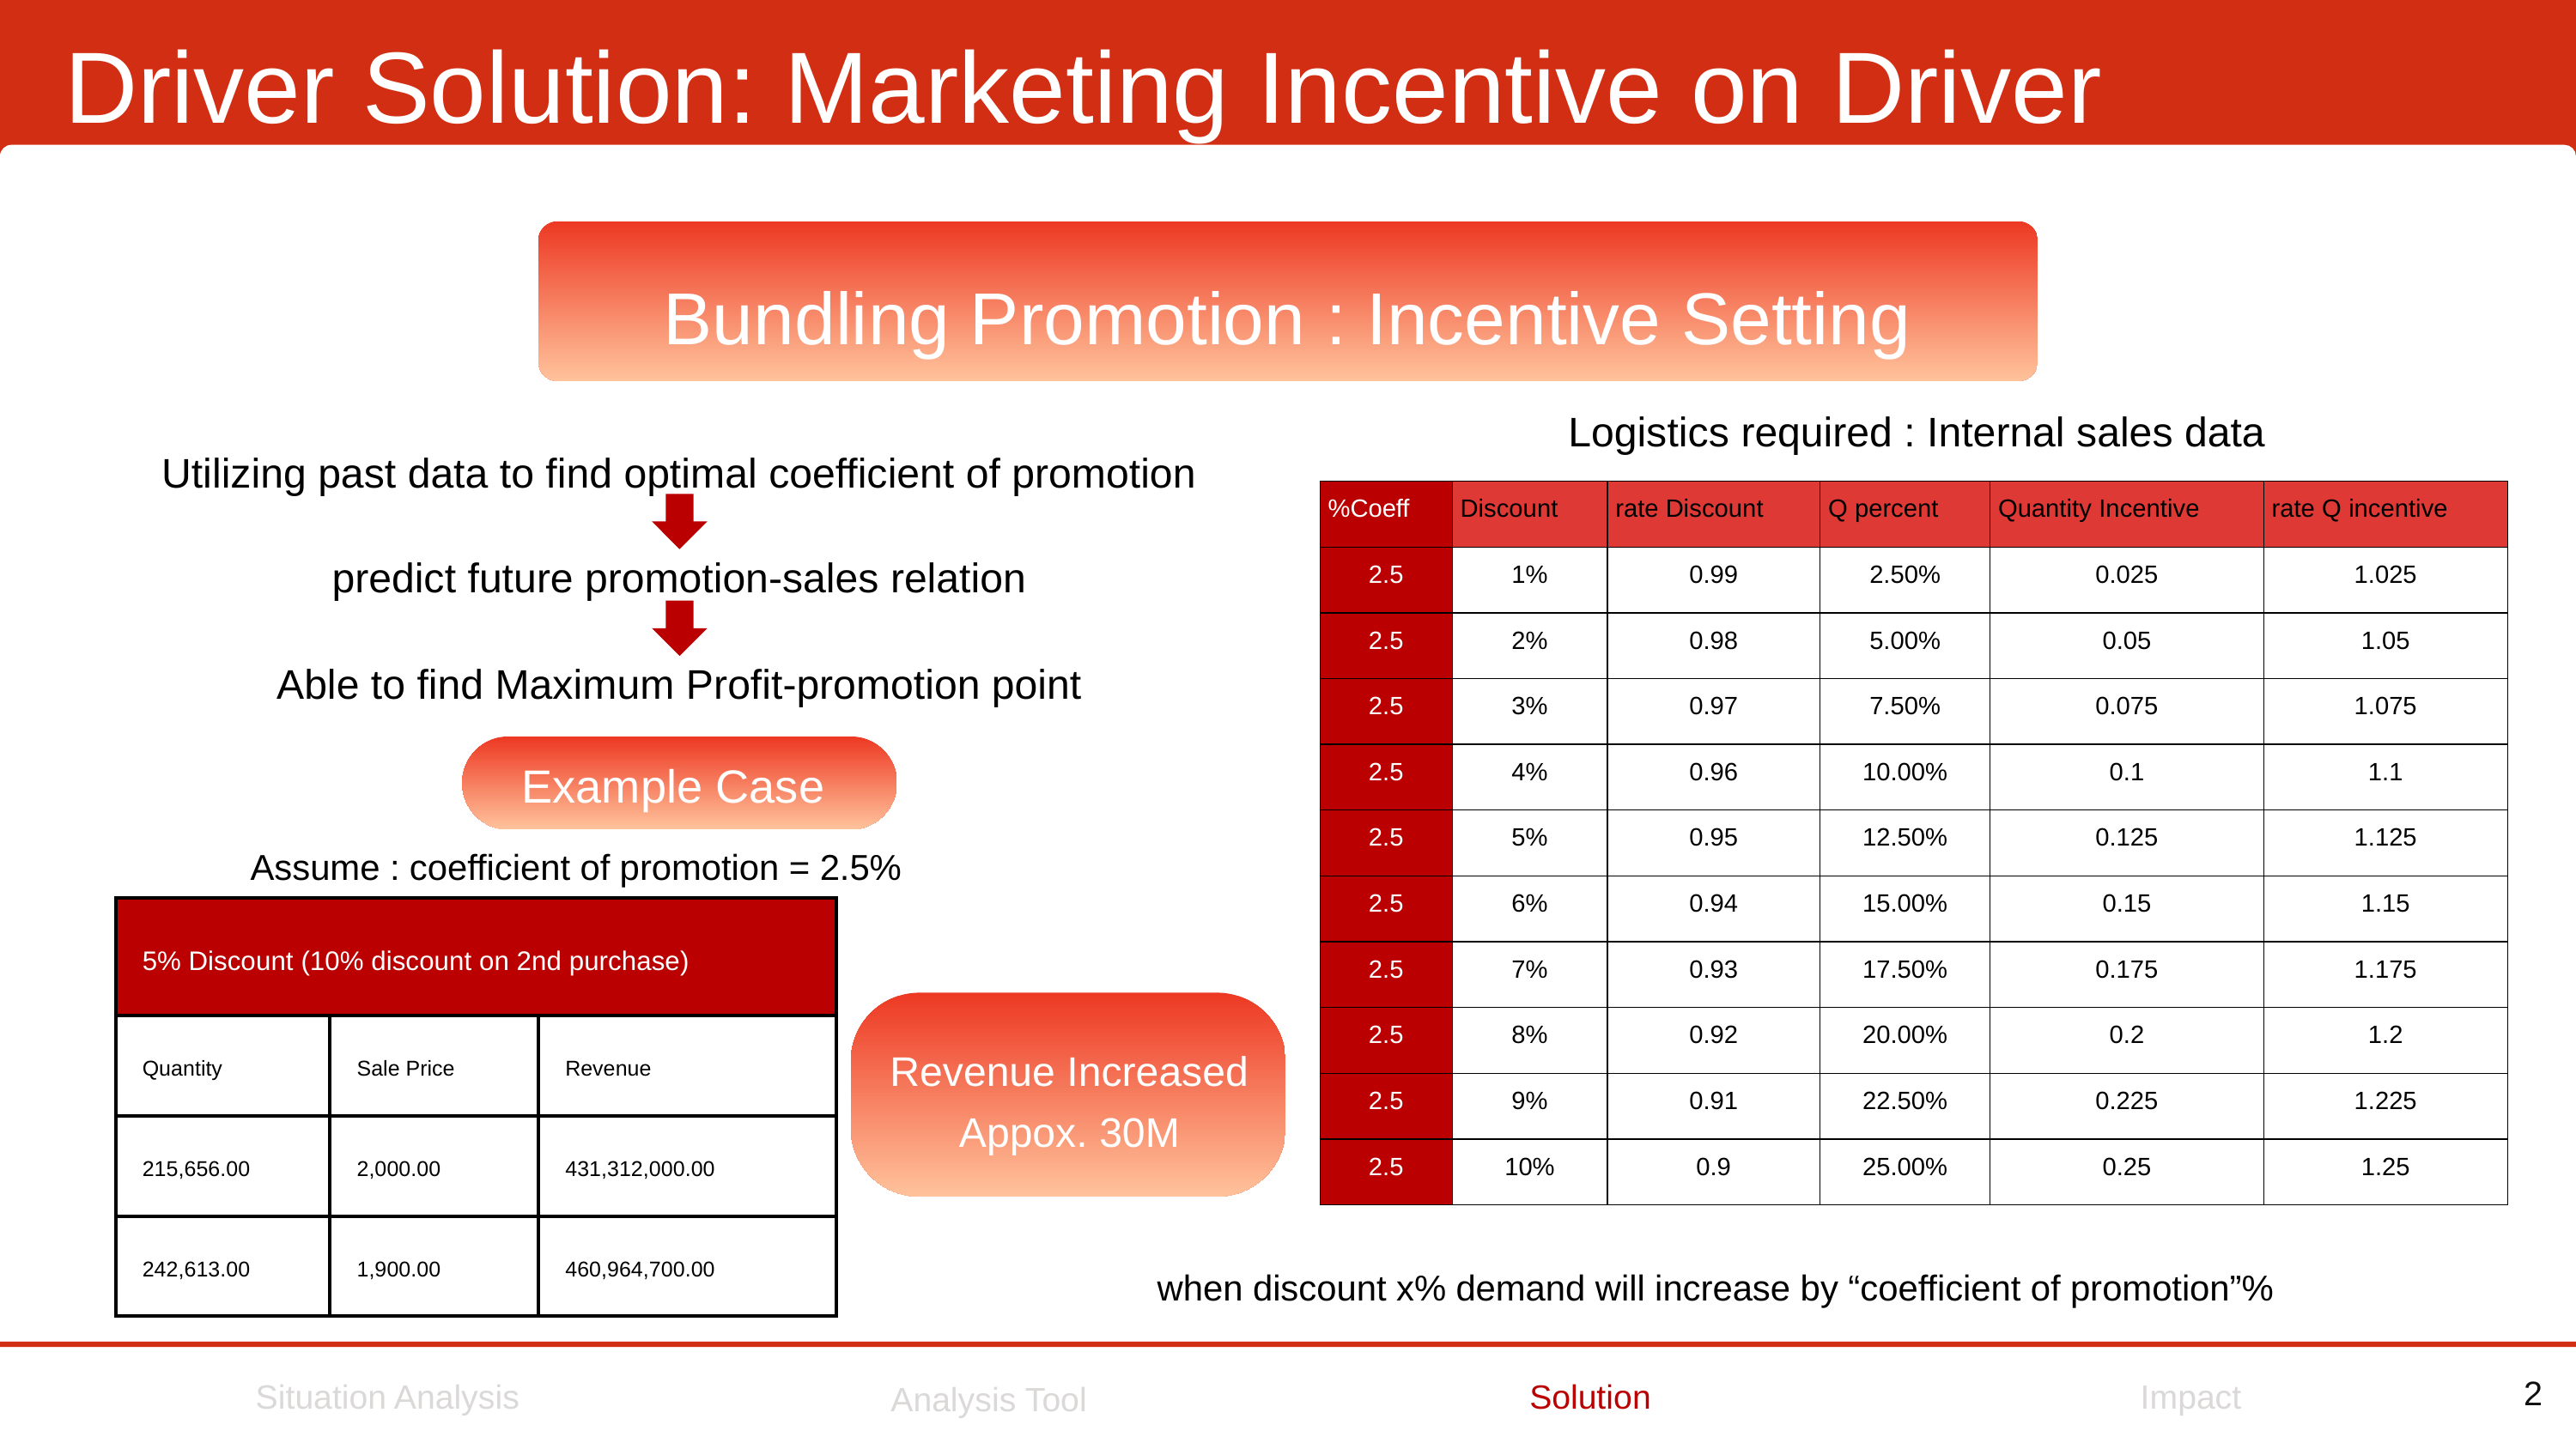

Driver Solution: Marketing Incentive on Driver

Bundling Promotion : Incentive Setting

Logistics required : Internal sales data
Utilizing past data to find optimal coefficient of promotion
predict future promotion-sales relation
Able to find Maximum Profit-promotion point
| %Coeff | Discount | rate Discount | Q percent | Quantity Incentive | rate Q incentive |
| --- | --- | --- | --- | --- | --- |
| 2.5 | 1% | 0.99 | 2.50% | 0.025 | 1.025 |
| 2.5 | 2% | 0.98 | 5.00% | 0.05 | 1.05 |
| 2.5 | 3% | 0.97 | 7.50% | 0.075 | 1.075 |
| 2.5 | 4% | 0.96 | 10.00% | 0.1 | 1.1 |
| 2.5 | 5% | 0.95 | 12.50% | 0.125 | 1.125 |
| 2.5 | 6% | 0.94 | 15.00% | 0.15 | 1.15 |
| 2.5 | 7% | 0.93 | 17.50% | 0.175 | 1.175 |
| 2.5 | 8% | 0.92 | 20.00% | 0.2 | 1.2 |
| 2.5 | 9% | 0.91 | 22.50% | 0.225 | 1.225 |
| 2.5 | 10% | 0.9 | 25.00% | 0.25 | 1.25 |

Example Case
Assume : coefficient of promotion = 2.5%
| 5% Discount (10% discount on 2nd purchase) | 5% Discount (10% discount on 2nd purchase) | 5% Discount (10% discount on 2nd purchase) |
| --- | --- | --- |
| Quantity | Sale Price | Revenue |
| 215,656.00 | 2,000.00 | 431,312,000.00 |
| 242,613.00 | 1,900.00 | 460,964,700.00 |

Revenue Increased Appox. 30M
when discount x% demand will increase by “coefficient of promotion”%

Situation Analysis
Solution
Impact
Analysis Tool
2